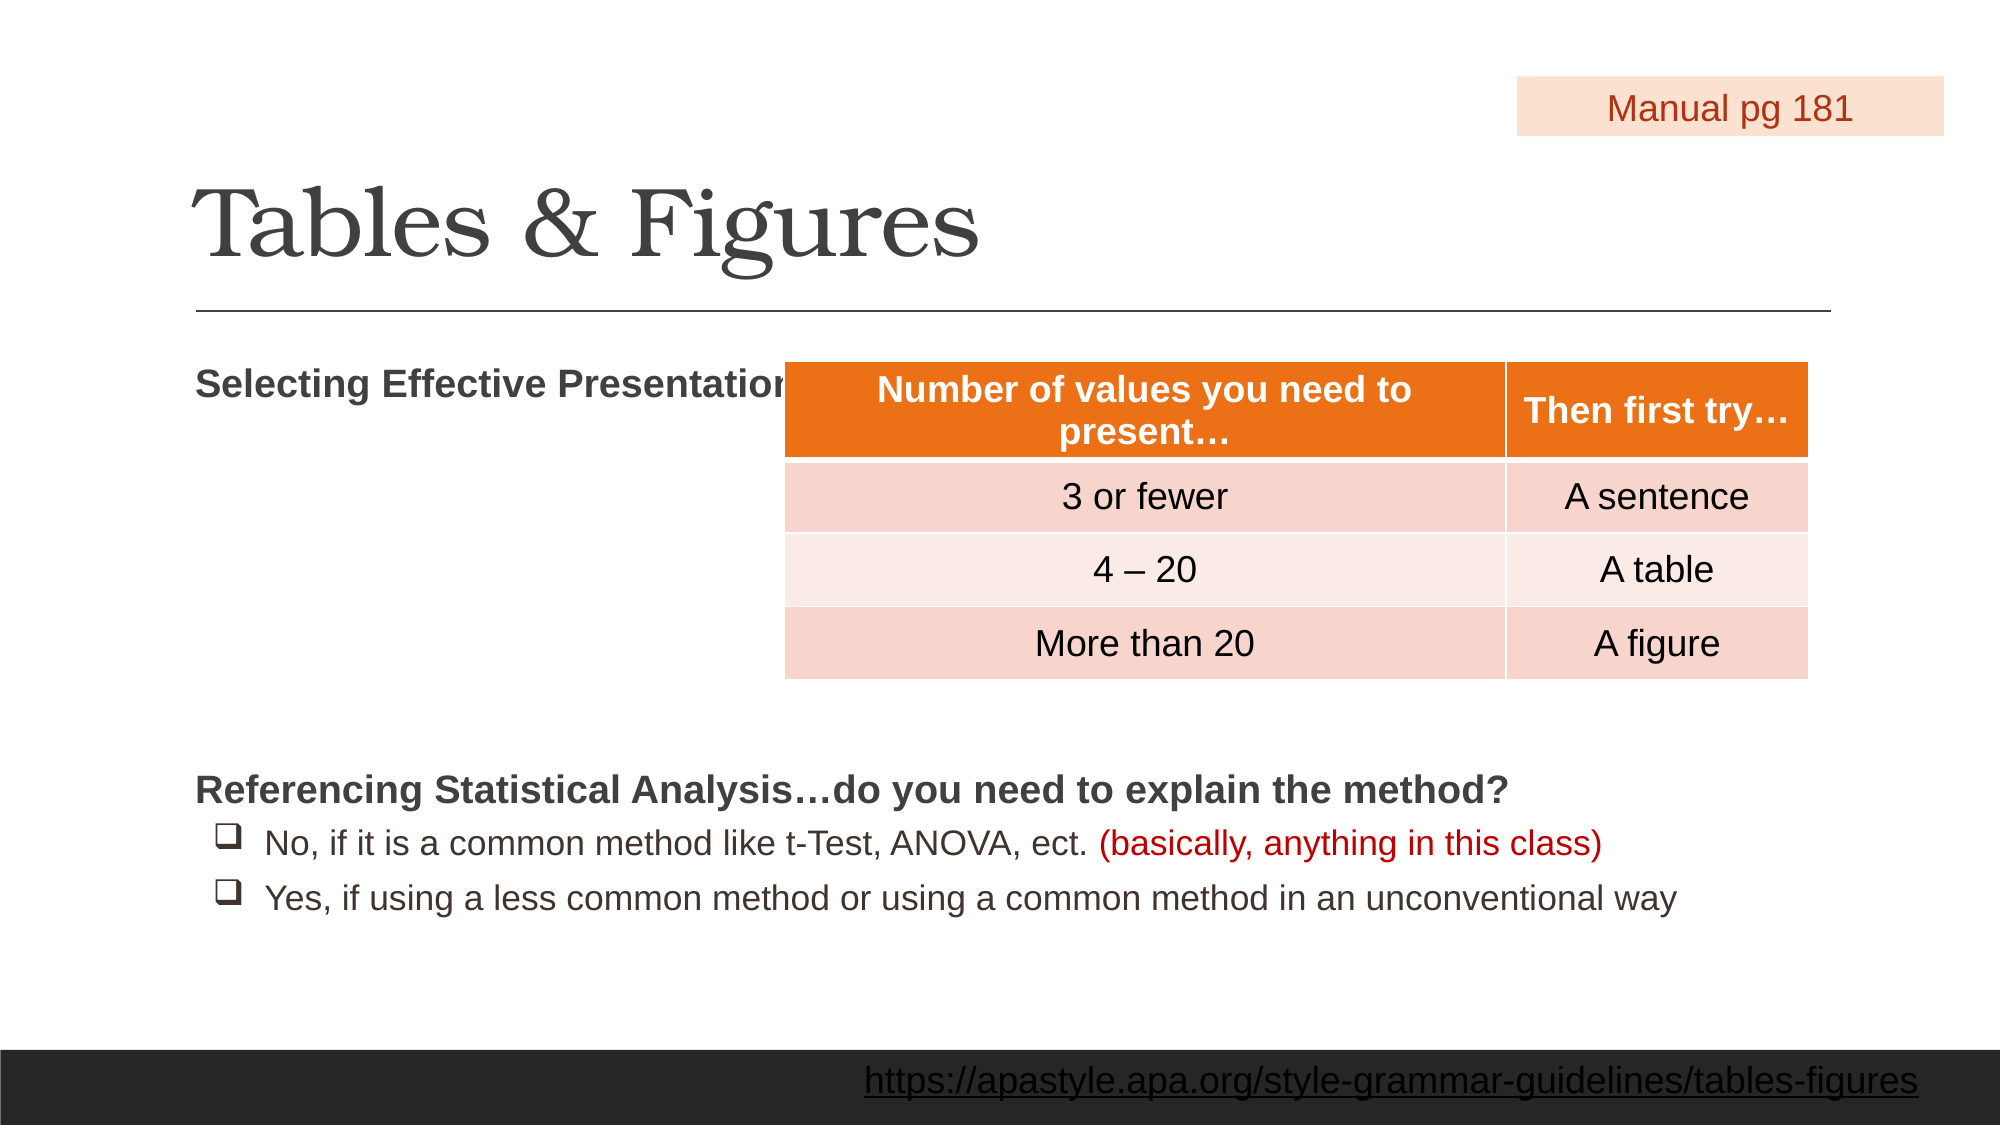

# Tables & Figures
Manual pg 181
Selecting Effective Presentation

Referencing Statistical Analysis…do you need to explain the method?
No, if it is a common method like t-Test, ANOVA, ect. (basically, anything in this class)
Yes, if using a less common method or using a common method in an unconventional way

| Number of values you need to present… | Then first try… |
| --- | --- |
| 3 or fewer | A sentence |
| 4 – 20 | A table |
| More than 20 | A figure |
https://apastyle.apa.org/style-grammar-guidelines/tables-figures